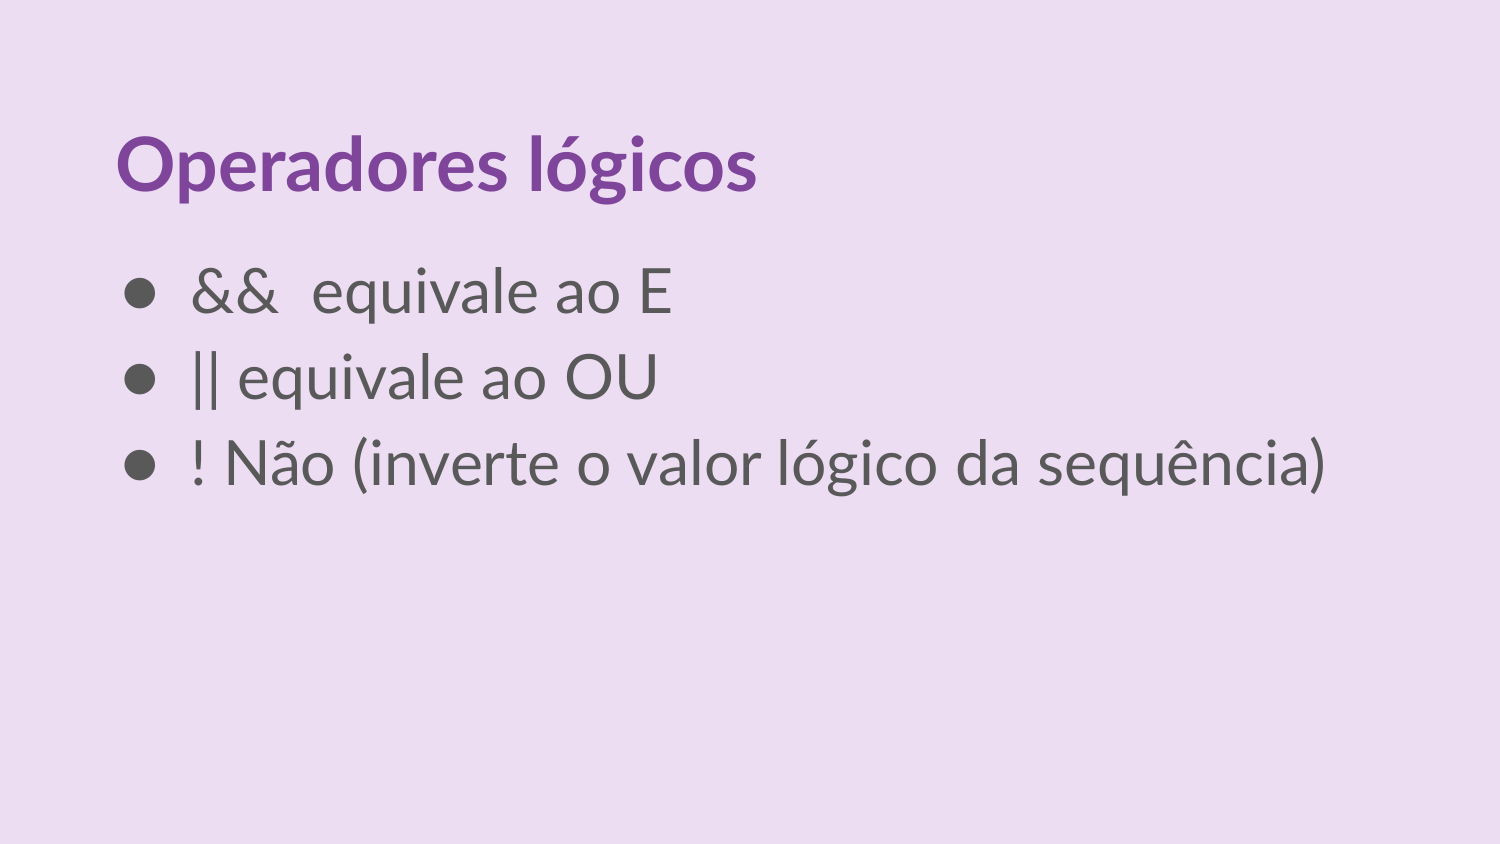

Operadores lógicos
&&  equivale ao E
|| equivale ao OU
! Não (inverte o valor lógico da sequência)